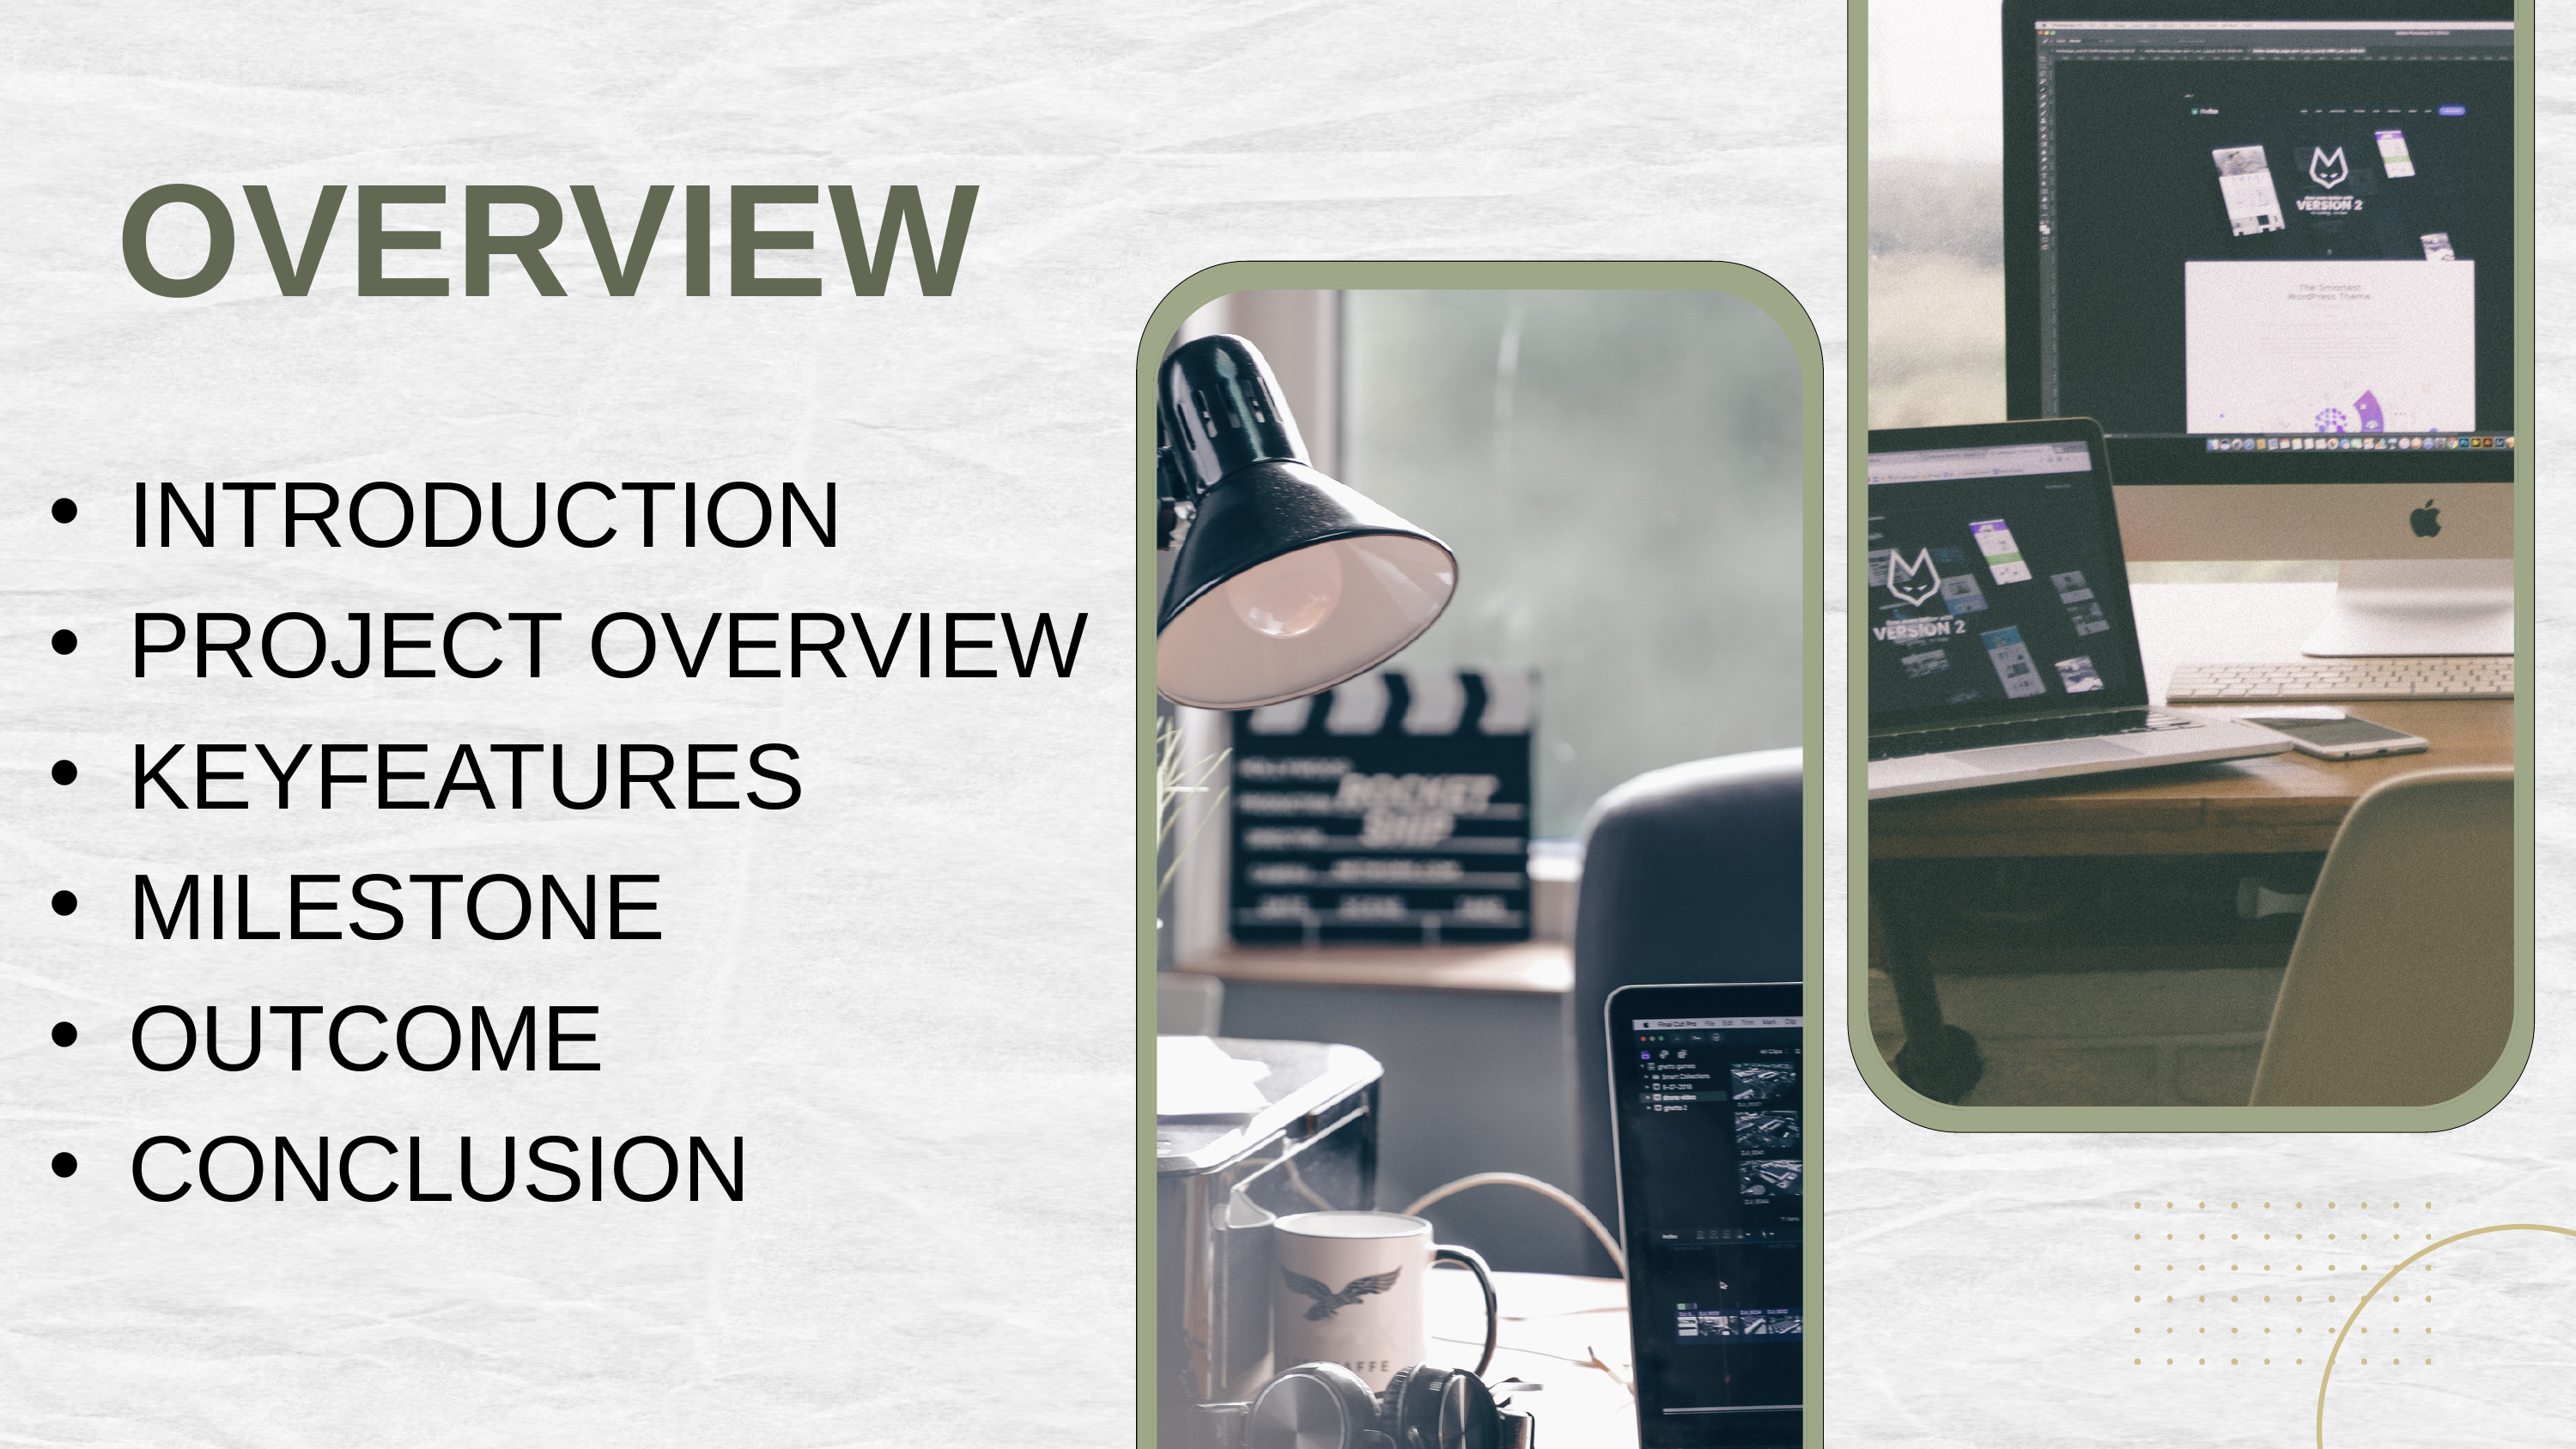

OVERVIEW

INTRODUCTION
PROJECT OVERVIEW
KEYFEATURES
MILESTONE
OUTCOME
CONCLUSION